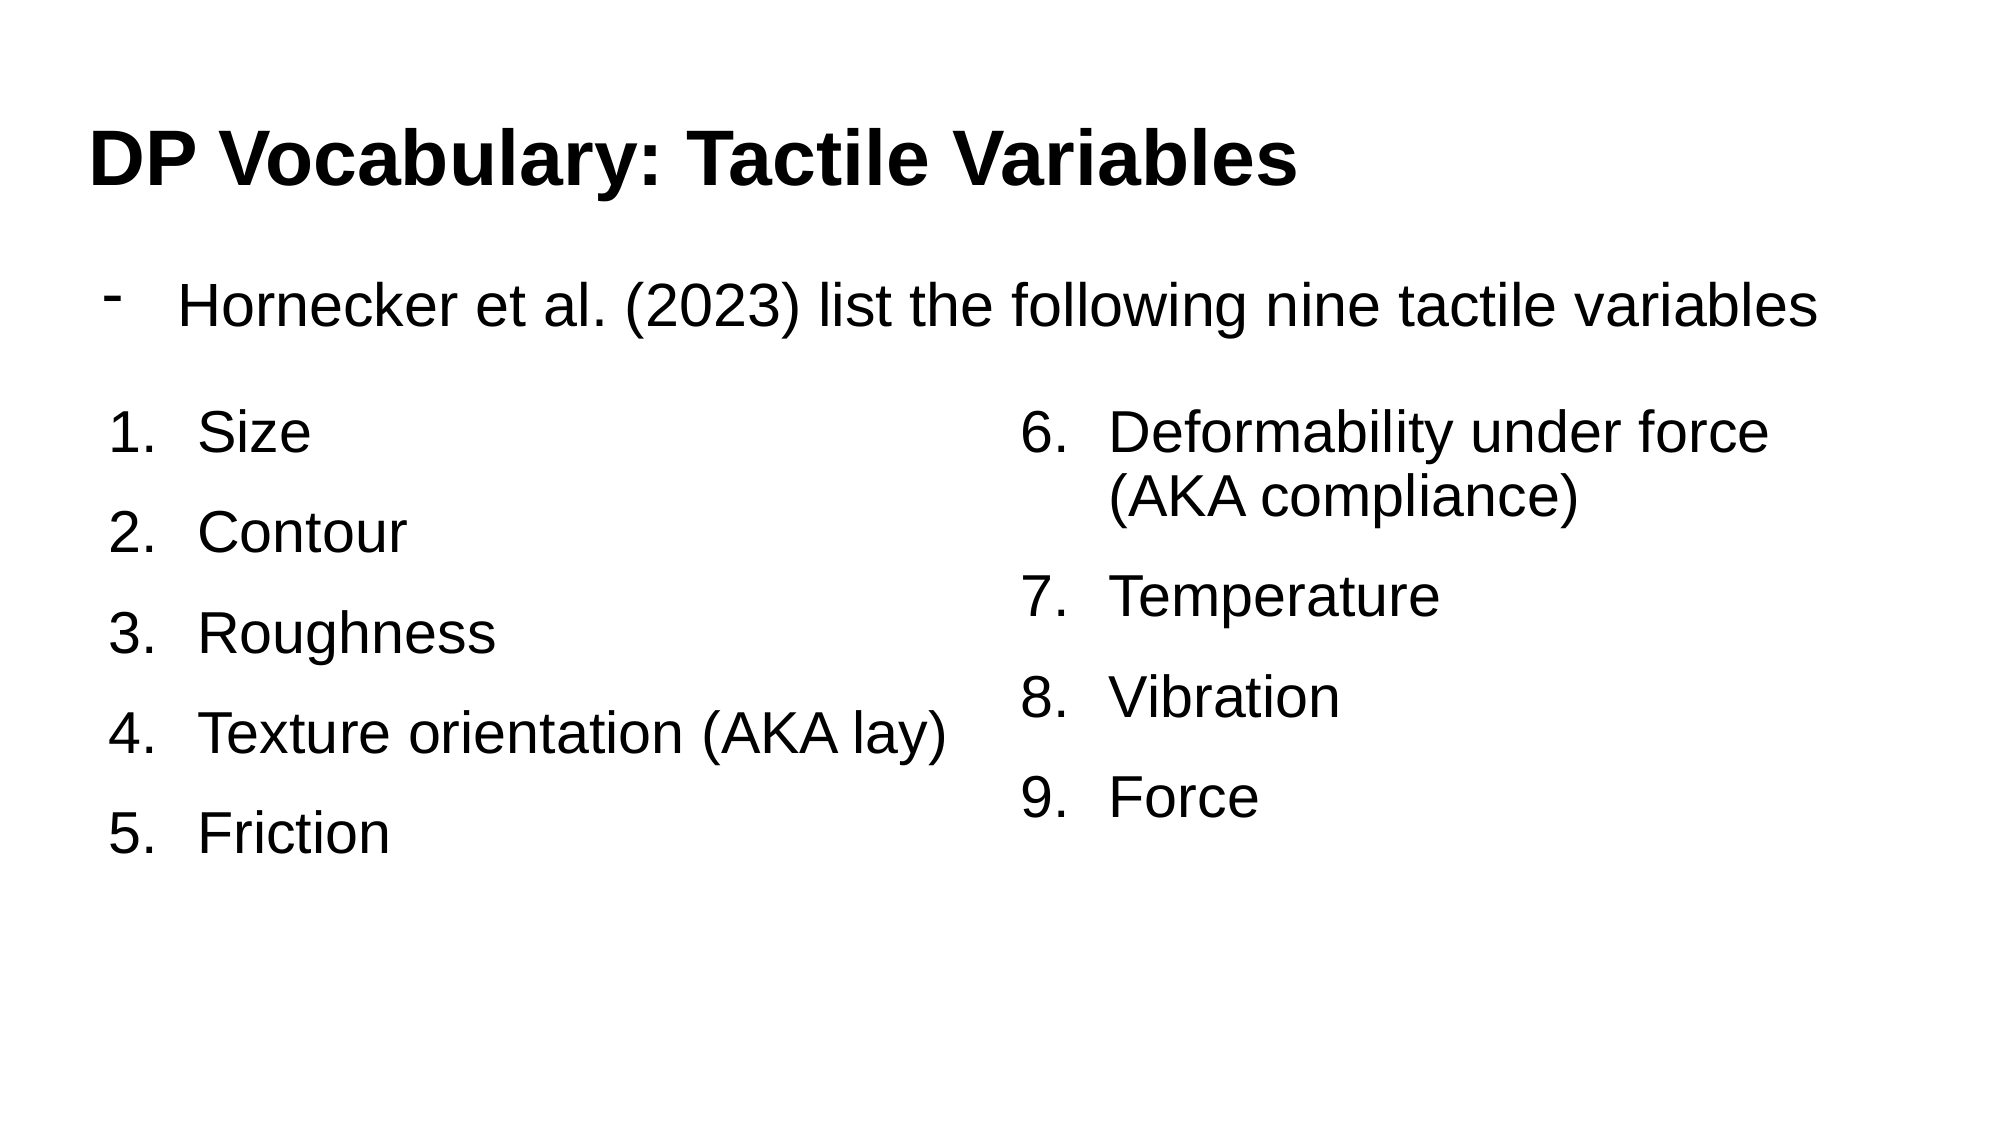

# DP Vocabulary: Tactile Variables
Hornecker et al. (2023) list the following nine tactile variables
Size
Contour
Roughness
Texture orientation (AKA lay)
Friction

Deformability under force (AKA compliance)
Temperature
Vibration
Force